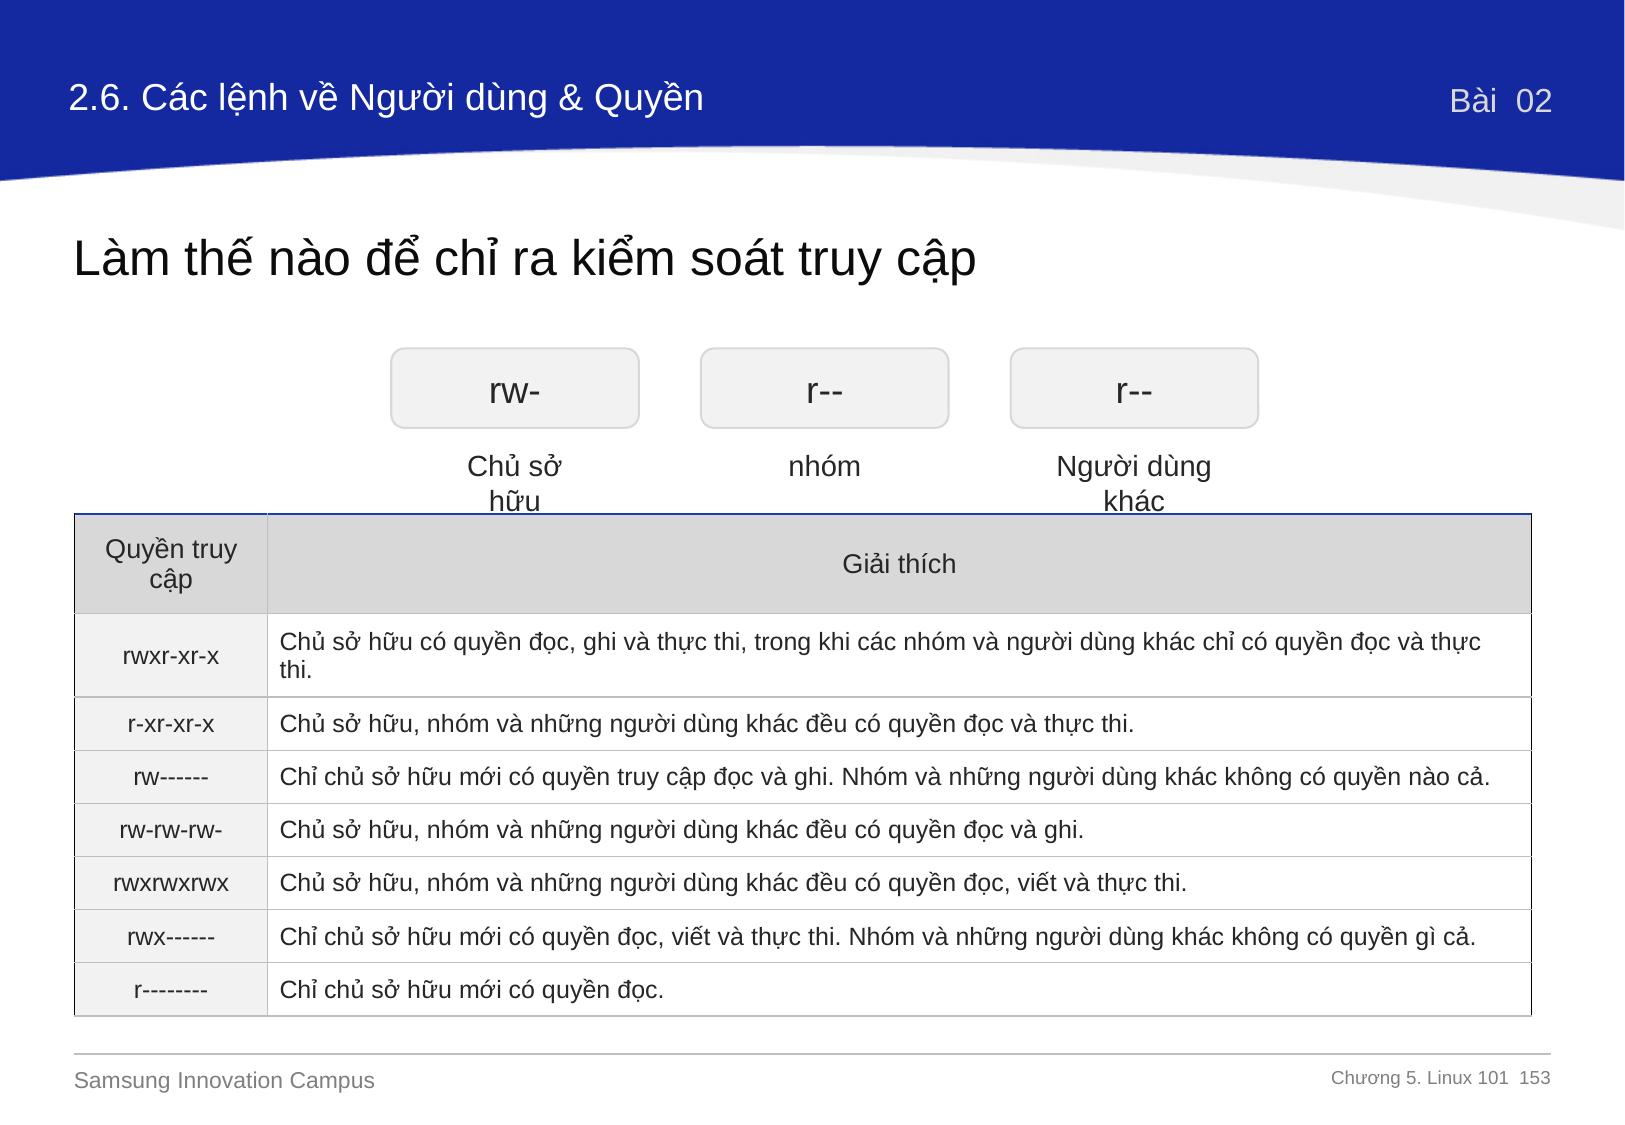

2.6. Các lệnh về Người dùng & Quyền
Bài  02
Làm thế nào để chỉ ra kiểm soát truy cập
rw-
Chủ sở hữu
r--
nhóm
r--
Người dùng khác
| Quyền truy cập | Giải thích |
| --- | --- |
| rwxr-xr-x | Chủ sở hữu có quyền đọc, ghi và thực thi, trong khi các nhóm và người dùng khác chỉ có quyền đọc và thực thi. |
| r-xr-xr-x | Chủ sở hữu, nhóm và những người dùng khác đều có quyền đọc và thực thi. |
| rw------ | Chỉ chủ sở hữu mới có quyền truy cập đọc và ghi. Nhóm và những người dùng khác không có quyền nào cả. |
| rw-rw-rw- | Chủ sở hữu, nhóm và những người dùng khác đều có quyền đọc và ghi. |
| rwxrwxrwx | Chủ sở hữu, nhóm và những người dùng khác đều có quyền đọc, viết và thực thi. |
| rwx------ | Chỉ chủ sở hữu mới có quyền đọc, viết và thực thi. Nhóm và những người dùng khác không có quyền gì cả. |
| r-------- | Chỉ chủ sở hữu mới có quyền đọc. |